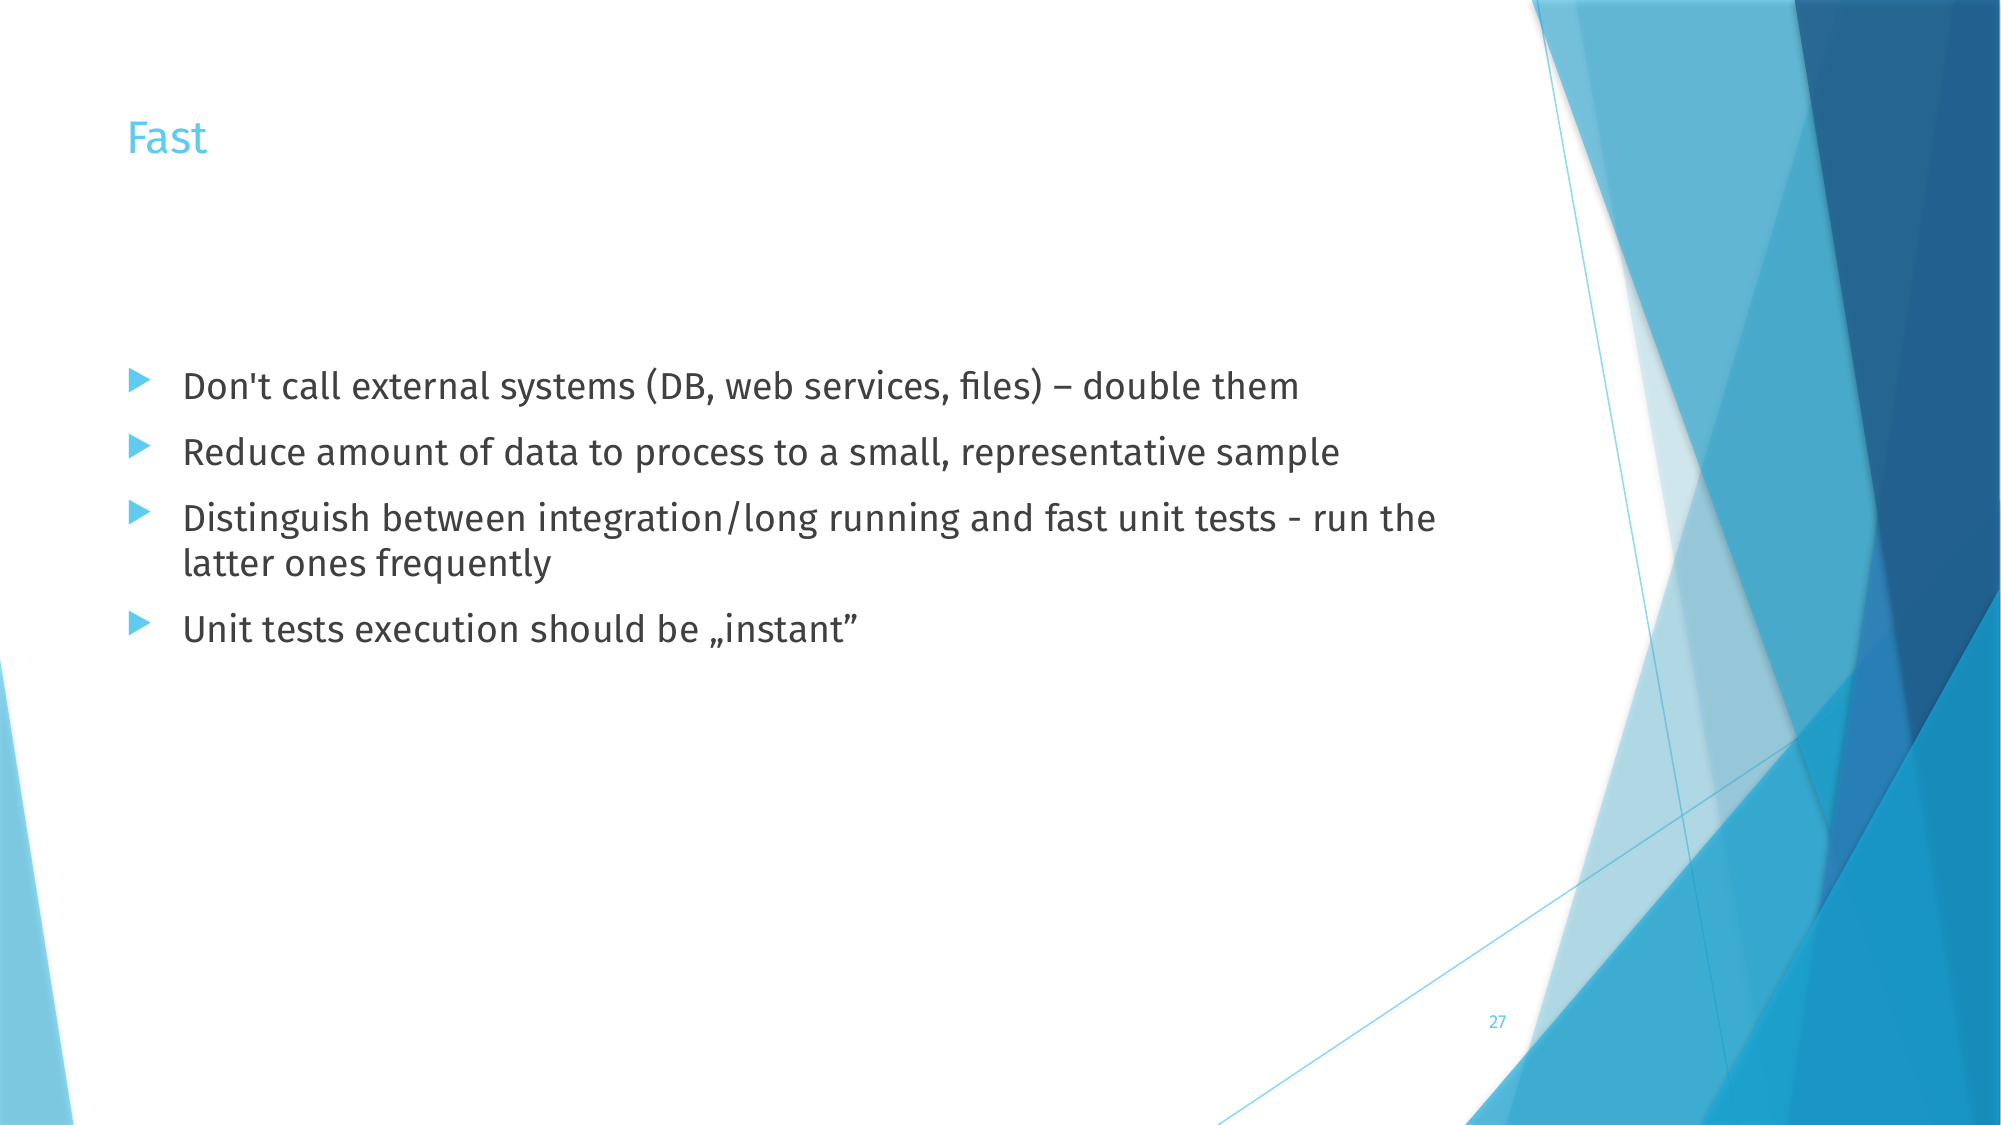

# Fast
Don't call external systems (DB, web services, files) – double them
Reduce amount of data to process to a small, representative sample
Distinguish between integration/long running and fast unit tests - run the latter ones frequently
Unit tests execution should be „instant”
27